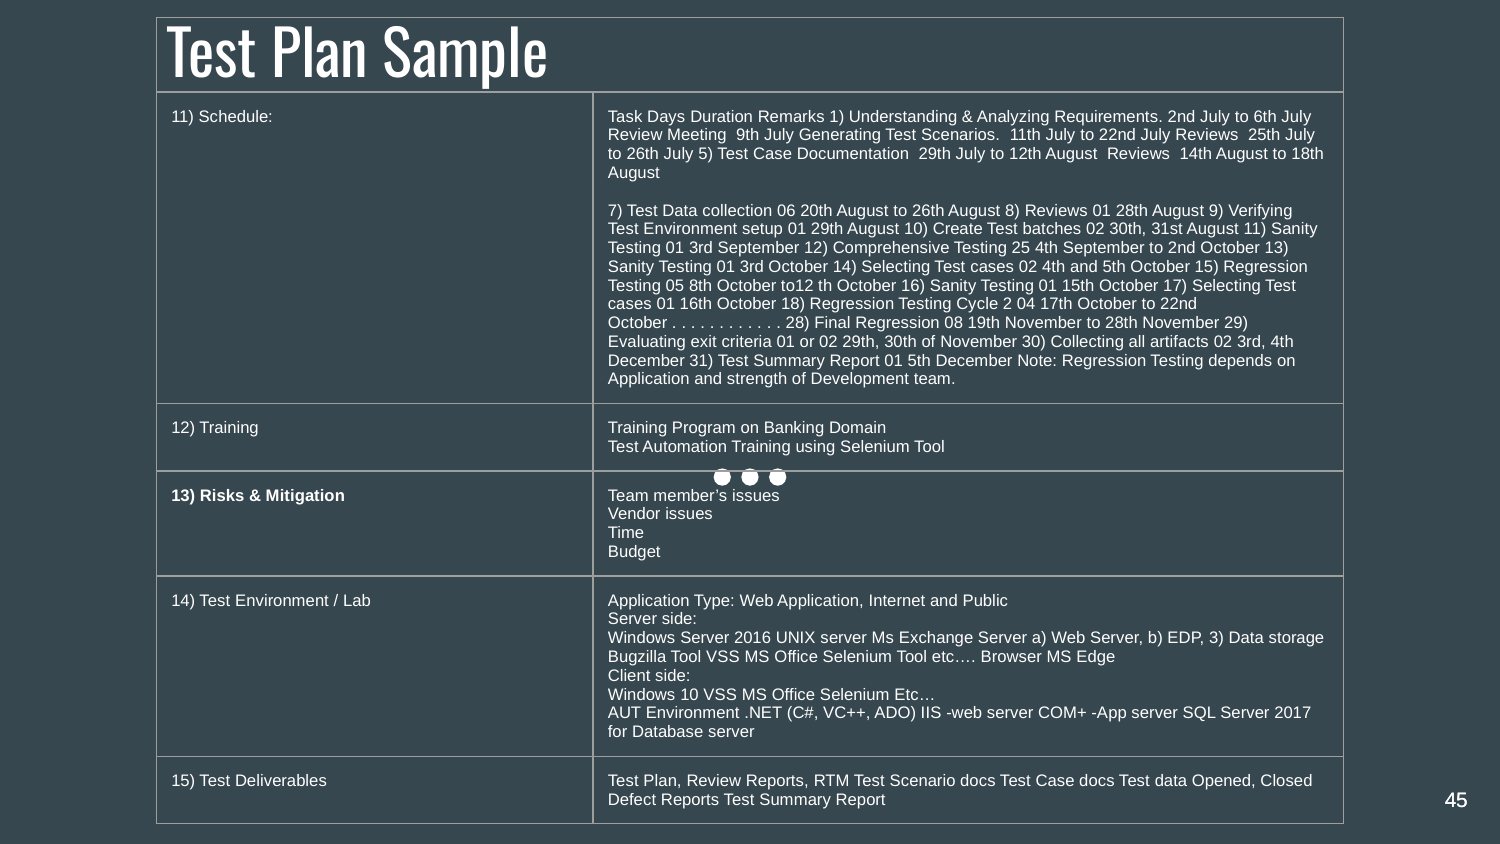

Test Plan Sample

|  |  |
| --- | --- |
| 11) Schedule: | Task Days Duration Remarks 1) Understanding & Analyzing Requirements. 2nd July to 6th July Review Meeting 9th July Generating Test Scenarios. 11th July to 22nd July Reviews 25th July to 26th July 5) Test Case Documentation 29th July to 12th August Reviews 14th August to 18th August 7) Test Data collection 06 20th August to 26th August 8) Reviews 01 28th August 9) Verifying Test Environment setup 01 29th August 10) Create Test batches 02 30th, 31st August 11) Sanity Testing 01 3rd September 12) Comprehensive Testing 25 4th September to 2nd October 13) Sanity Testing 01 3rd October 14) Selecting Test cases 02 4th and 5th October 15) Regression Testing 05 8th October to12 th October 16) Sanity Testing 01 15th October 17) Selecting Test cases 01 16th October 18) Regression Testing Cycle 2 04 17th October to 22nd October . . . . . . . . . . . . 28) Final Regression 08 19th November to 28th November 29) Evaluating exit criteria 01 or 02 29th, 30th of November 30) Collecting all artifacts 02 3rd, 4th December 31) Test Summary Report 01 5th December Note: Regression Testing depends on Application and strength of Development team. |
| 12) Training | Training Program on Banking Domain Test Automation Training using Selenium Tool |
| 13) Risks & Mitigation | Team member’s issues Vendor issues Time Budget |
| 14) Test Environment / Lab | Application Type: Web Application, Internet and Public Server side: Windows Server 2016 UNIX server Ms Exchange Server a) Web Server, b) EDP, 3) Data storage Bugzilla Tool VSS MS Office Selenium Tool etc…. Browser MS Edge Client side: Windows 10 VSS MS Office Selenium Etc… AUT Environment .NET (C#, VC++, ADO) IIS -web server COM+ -App server SQL Server 2017 for Database server |
| 15) Test Deliverables | Test Plan, Review Reports, RTM Test Scenario docs Test Case docs Test data Opened, Closed Defect Reports Test Summary Report |

45
45